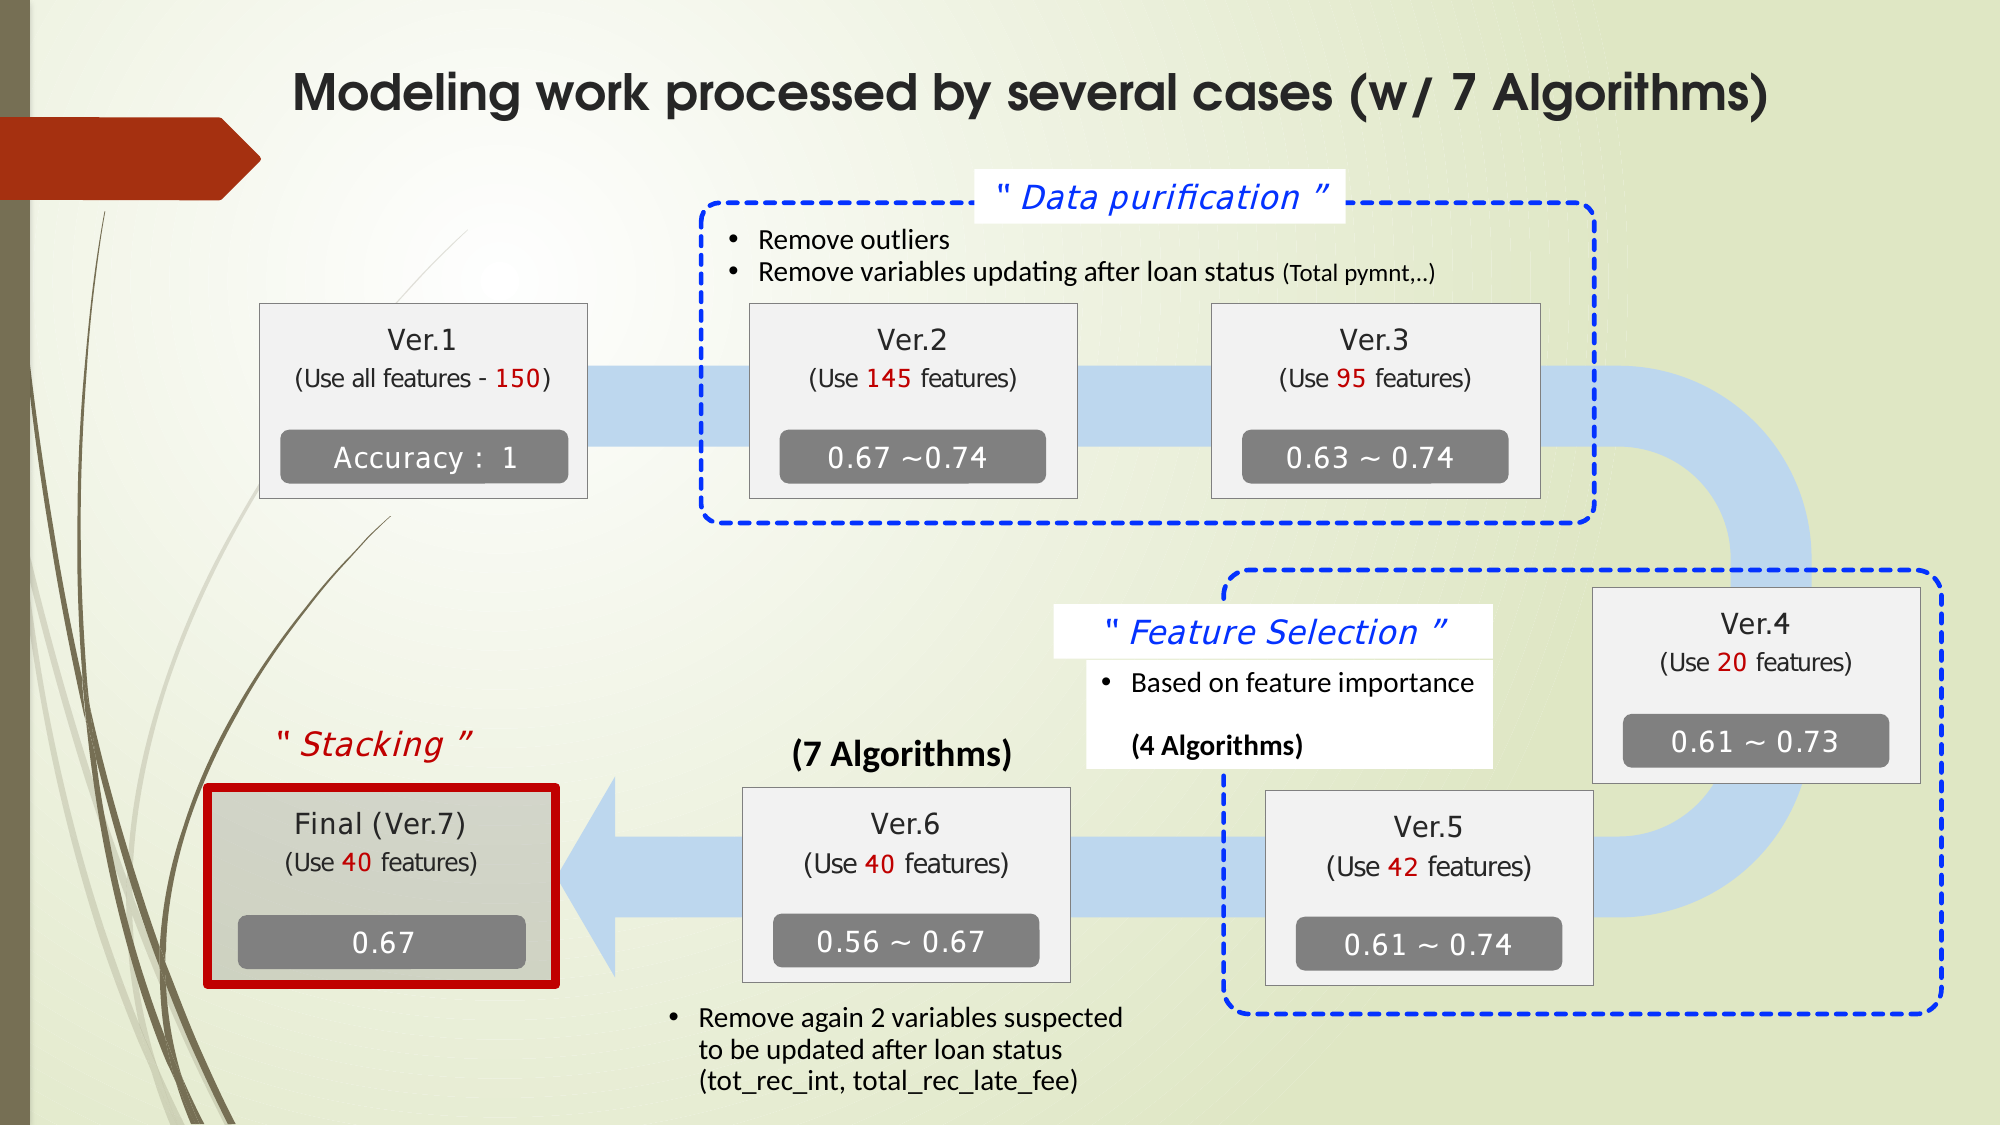

# Modeling work processed by several cases (w/ 7 Algorithms)
“ Data purification ”

Remove outliers
Remove variables updating after loan status (Total pymnt,..)
Ver.1
(Use all features - 150)

Ver.2
(Use 145 features)

Ver.3
(Use 95 features)

Accuracy :  1
0.67 ~0.74
0.63 ~ 0.74

Ver.4
(Use 20 features)

“ Feature Selection ”
Based on feature importance
(4 Algorithms)
0.61 ~ 0.73
“ Stacking ”
(7 Algorithms)
Final (Ver.7)
(Use 40 features)

Ver.6
(Use 40 features)
Ver.5
(Use 42 features)

0.56 ~ 0.67
0.67
0.61 ~ 0.74
Remove again 2 variables suspected
to be updated after loan status
(tot_rec_int, total_rec_late_fee)